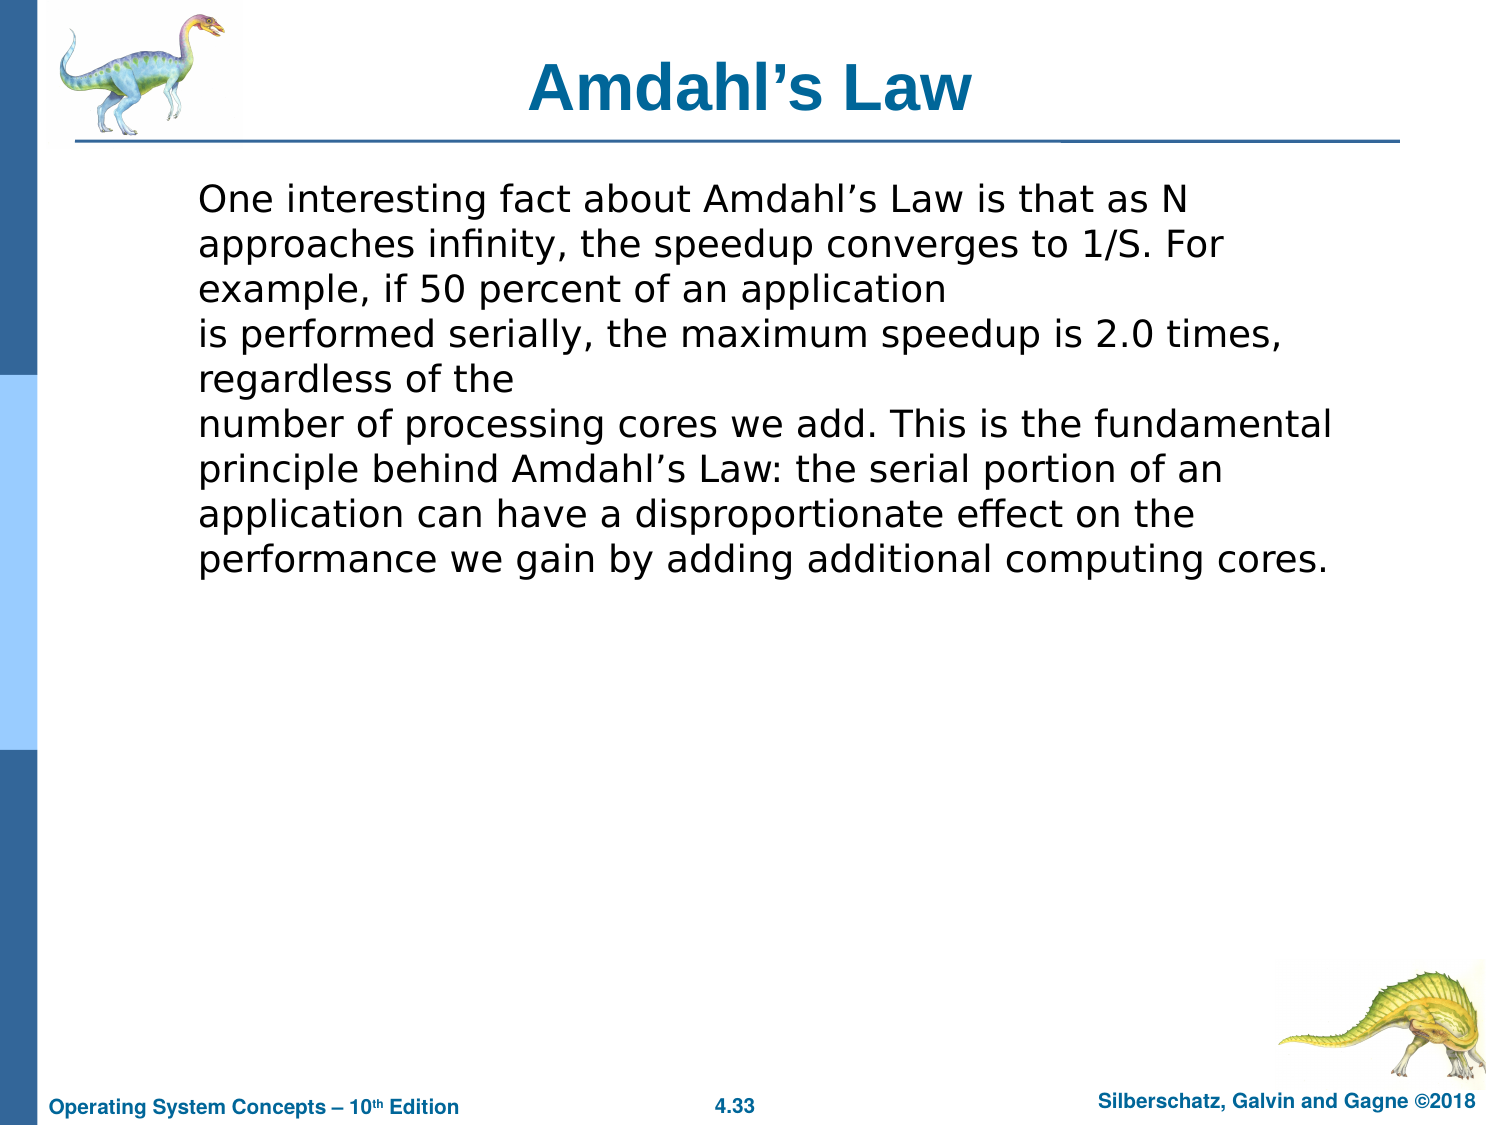

# Amdahl’s Law
One interesting fact about Amdahl’s Law is that as N approaches infinity, the speedup converges to 1∕S. For example, if 50 percent of an application
is performed serially, the maximum speedup is 2.0 times, regardless of the
number of processing cores we add. This is the fundamental principle behind Amdahl’s Law: the serial portion of an application can have a disproportionate effect on the performance we gain by adding additional computing cores.